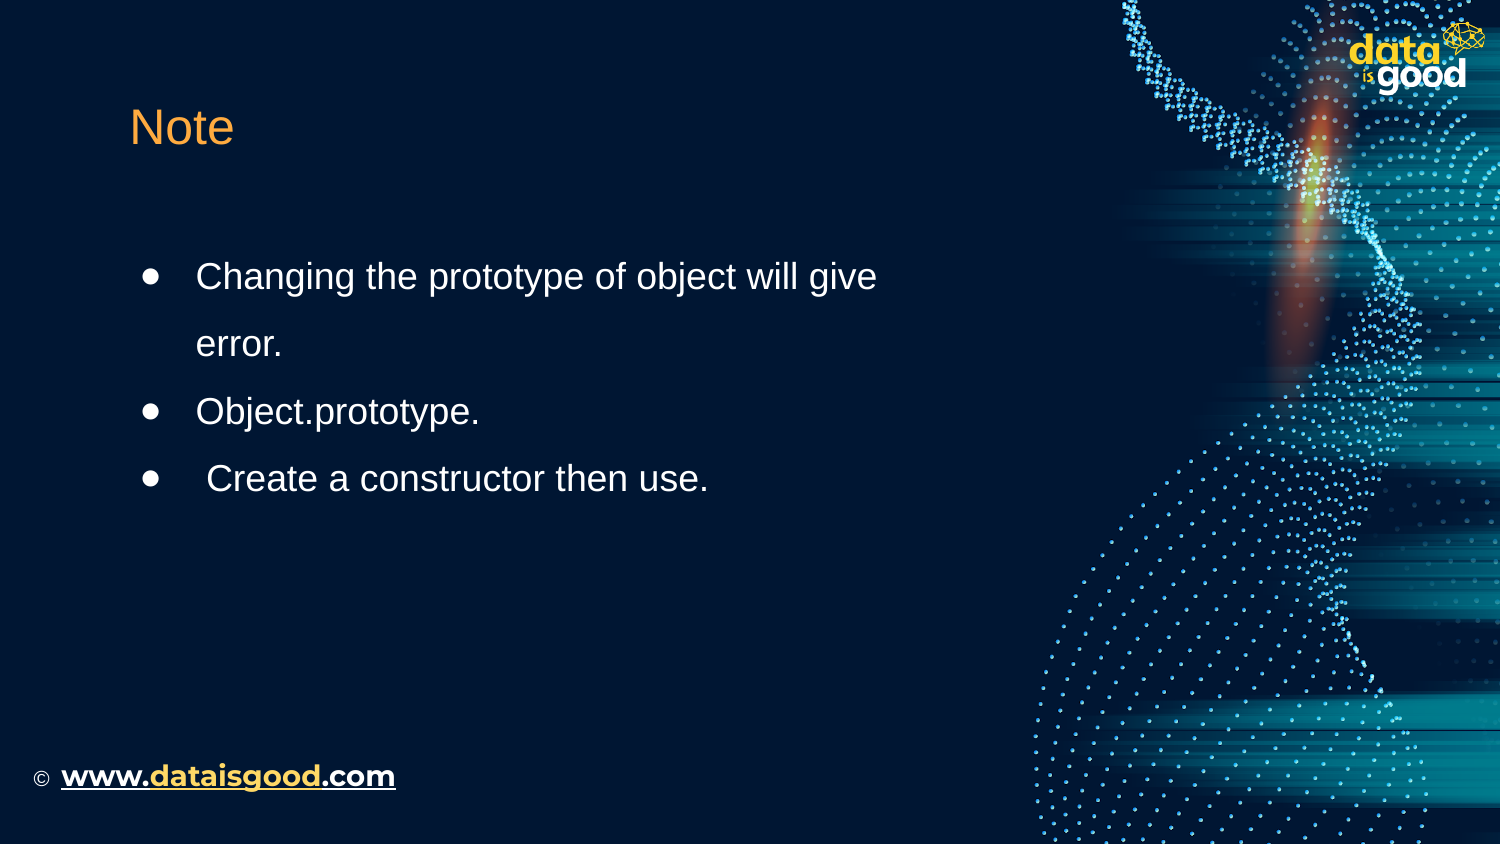

# Note
Changing the prototype of object will give error.
Object.prototype.
 Create a constructor then use.